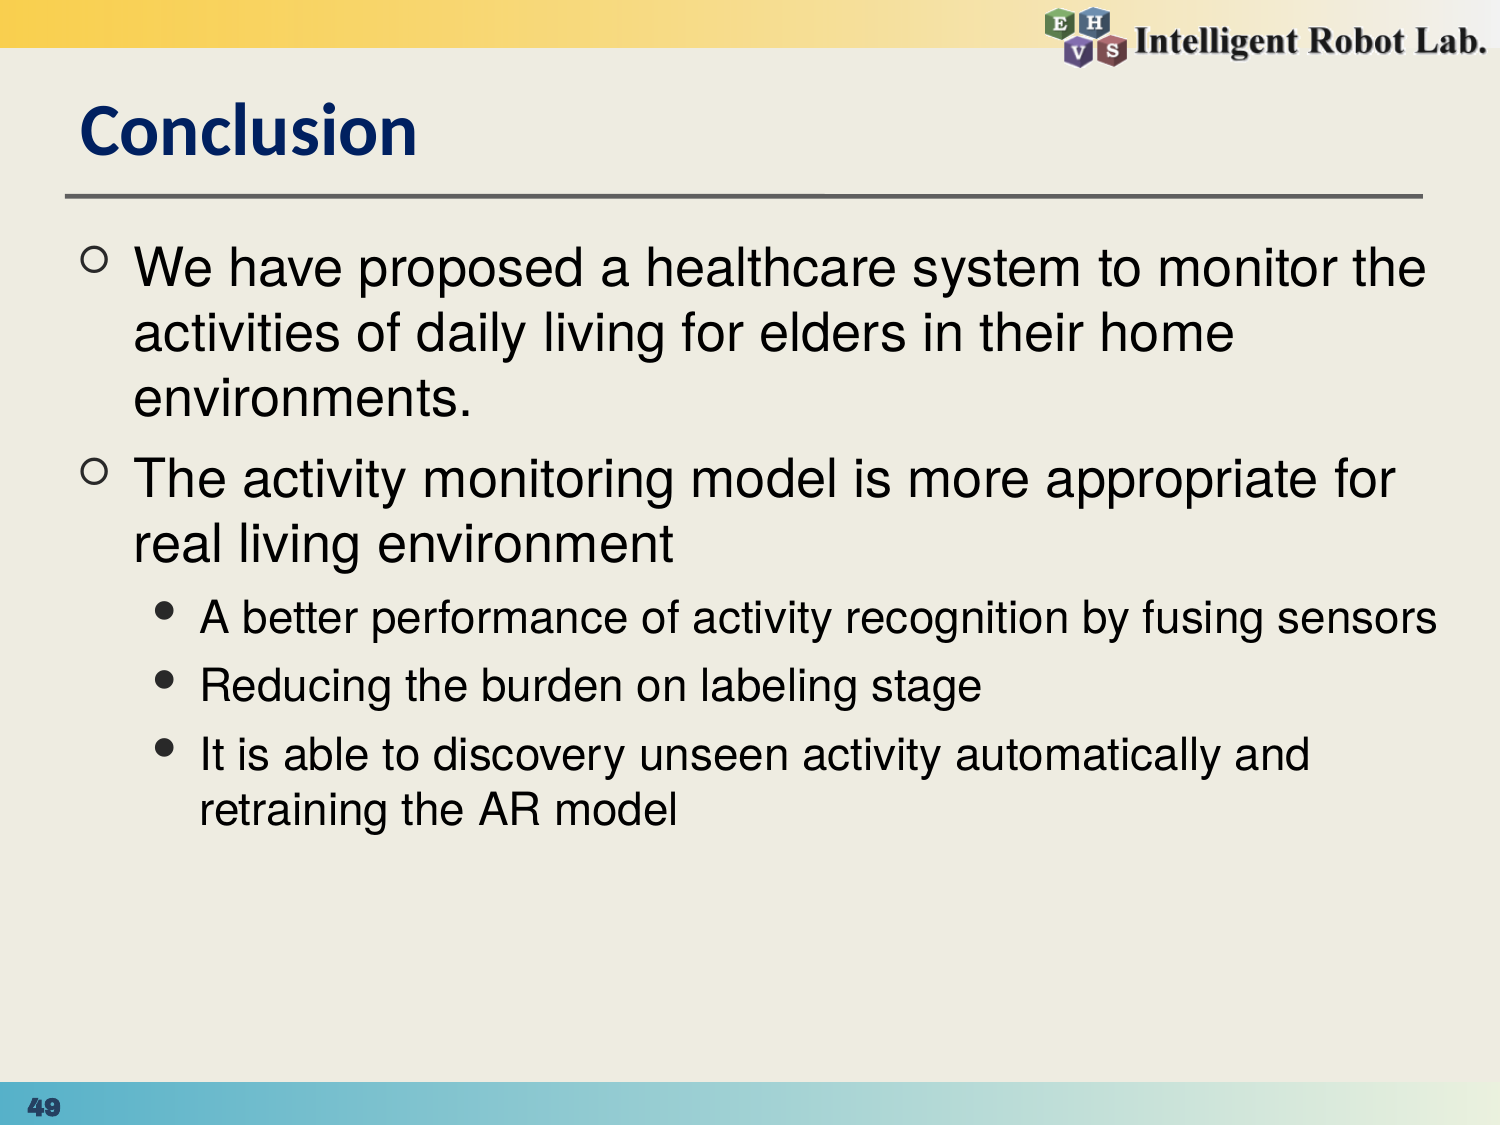

# Conclusion
We have proposed a healthcare system to monitor the activities of daily living for elders in their home environments.
The activity monitoring model is more appropriate for real living environment
A better performance of activity recognition by fusing sensors
Reducing the burden on labeling stage
It is able to discovery unseen activity automatically and retraining the AR model

49